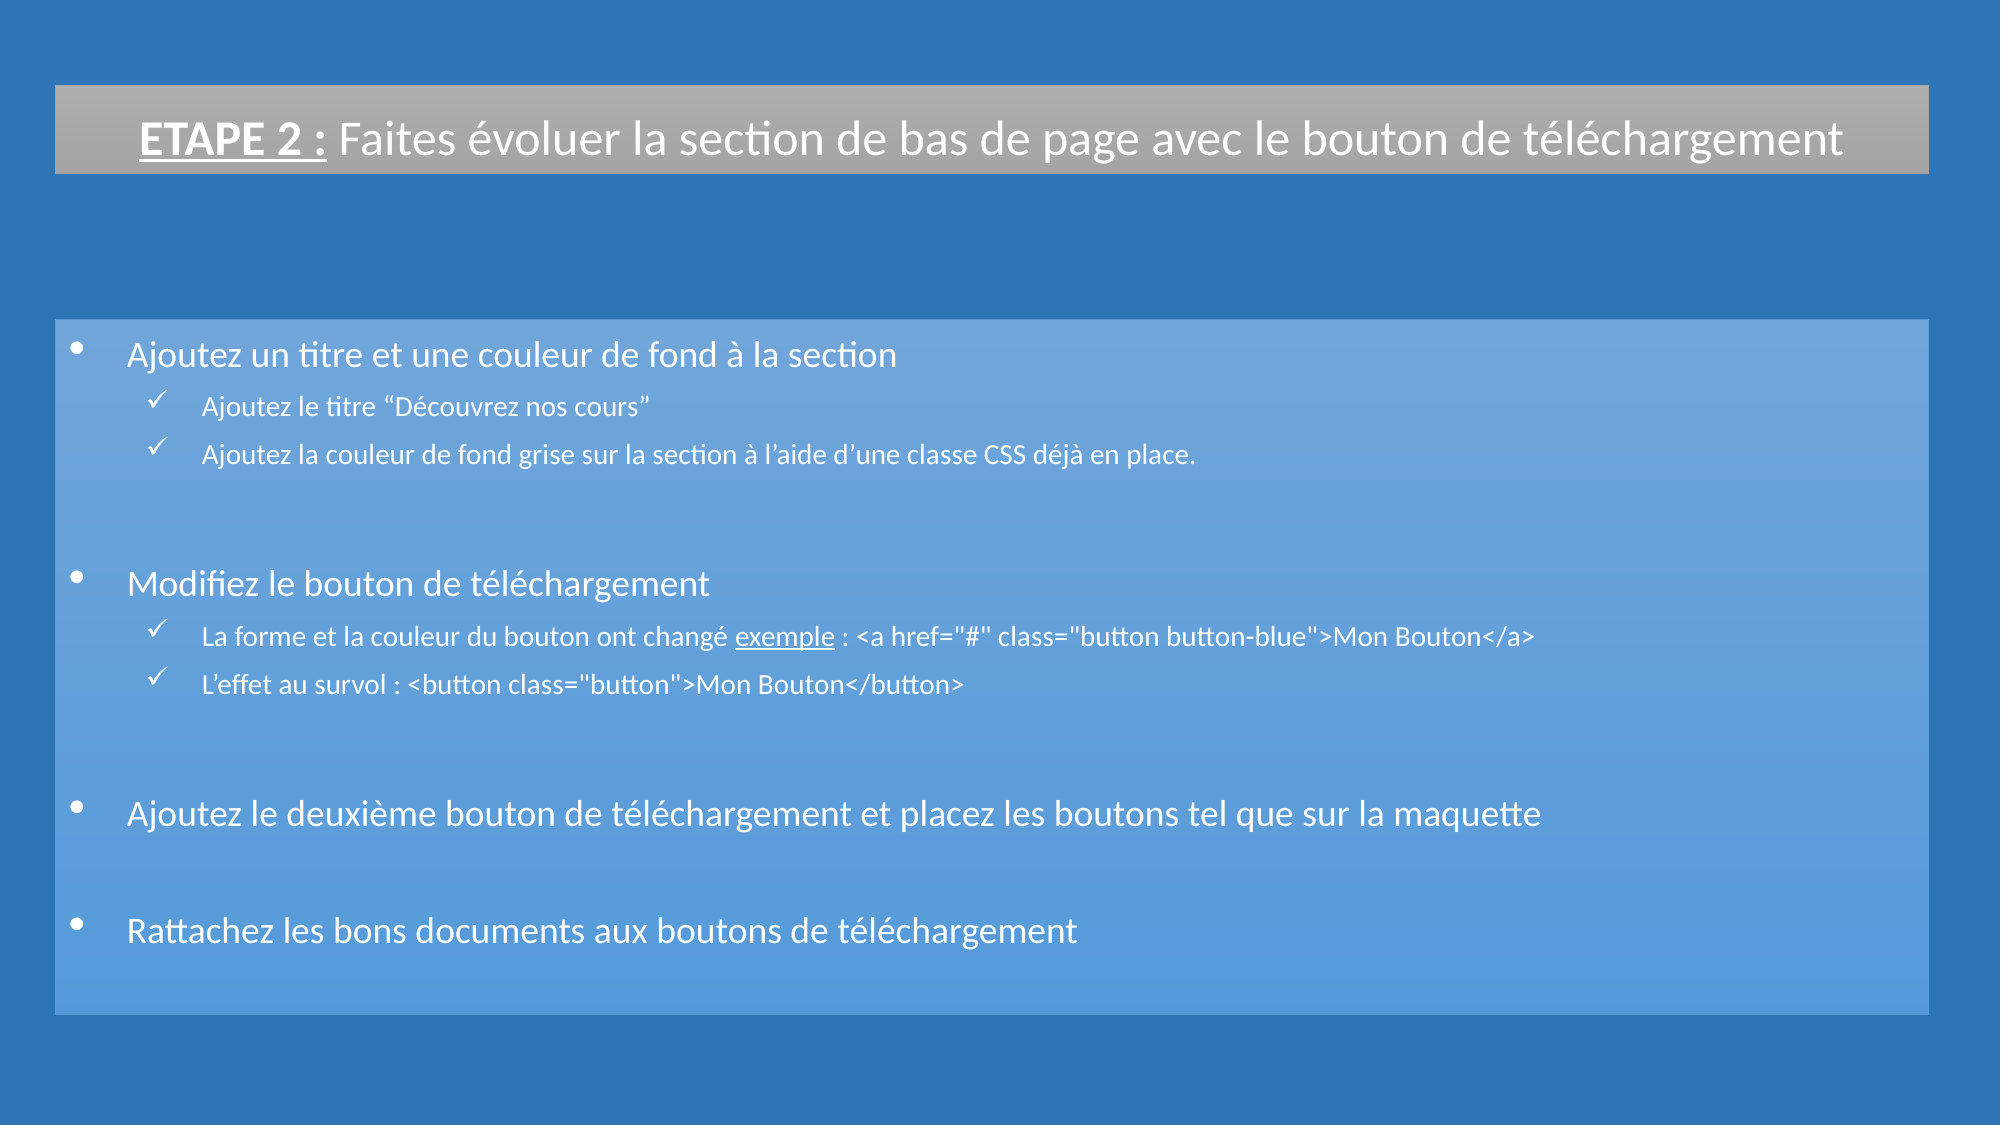

# ETAPE 2 : Faites évoluer la section de bas de page avec le bouton de téléchargement
Ajoutez un titre et une couleur de fond à la section
Ajoutez le titre “Découvrez nos cours”
Ajoutez la couleur de fond grise sur la section à l’aide d’une classe CSS déjà en place.

Modifiez le bouton de téléchargement
La forme et la couleur du bouton ont changé exemple : <a href="#" class="button button-blue">Mon Bouton</a>
L’effet au survol : <button class="button">Mon Bouton</button>

Ajoutez le deuxième bouton de téléchargement et placez les boutons tel que sur la maquette

Rattachez les bons documents aux boutons de téléchargement